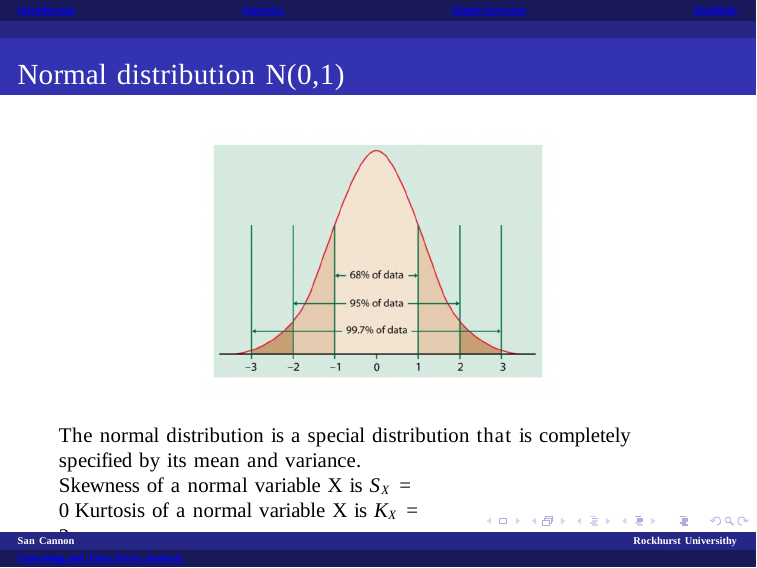

Introduction
Statistics
Simple forecasts
Residuals

Normal distribution N(0,1)

The normal distribution is a special distribution that is completely specified by its mean and variance.
Skewness of a normal variable X is SX  = 0 Kurtosis of a normal variable X is KX  = 3

San Cannon
Forecasting and Time Series Analysis
Rockhurst Universithy